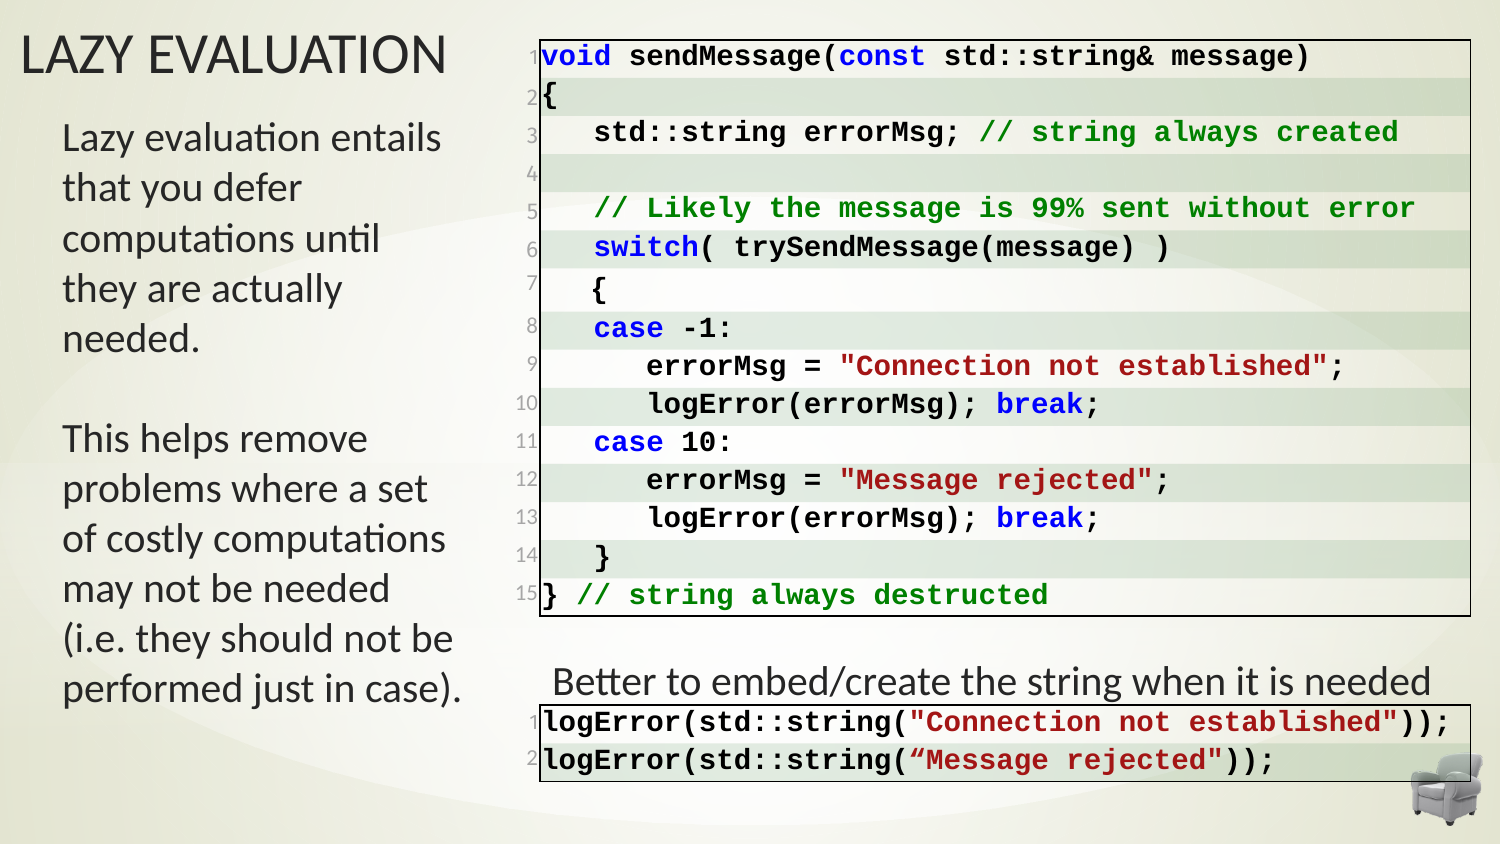

| 1 | void sendMessage(const std::string& message) |
| --- | --- |
| 2 | { |
| 3 | std::string errorMsg; // string always created |
| 4 |  |
| 5 | // Likely the message is 99% sent without error |
| 6 | switch( trySendMessage(message) ) |
| 7 | { |
| 8 | case -1: |
| 9 | errorMsg = "Connection not established"; |
| 10 | logError(errorMsg); break; |
| 11 | case 10: |
| 12 | errorMsg = "Message rejected"; |
| 13 | logError(errorMsg); break; |
| 14 | } |
| 15 | } // string always destructed |
Lazy evaluation entails that you defer computations until they are actually needed.

This helps remove problems where a set of costly computations may not be needed (i.e. they should not be performed just in case).
Better to embed/create the string when it is needed
| 1 | logError(std::string("Connection not established")); |
| --- | --- |
| 2 | logError(std::string(“Message rejected")); |